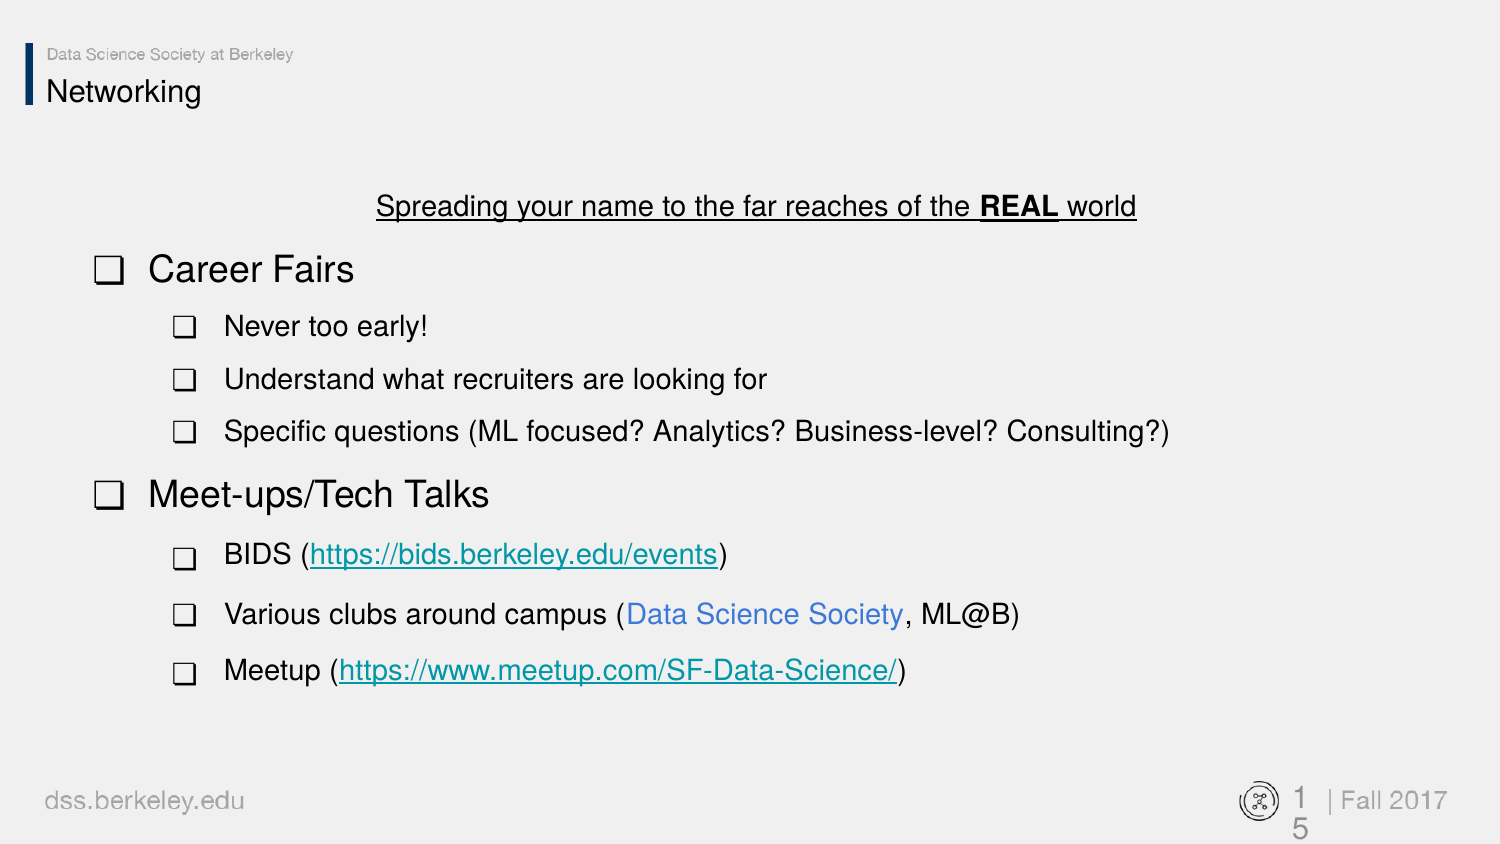

Networking
Spreading your name to the far reaches of the REAL world
Career Fairs
Never too early!
Understand what recruiters are looking for
Specific questions (ML focused? Analytics? Business-level? Consulting?)
Meet-ups/Tech Talks
BIDS (https://bids.berkeley.edu/events)
Various clubs around campus (Data Science Society, ML@B)
Meetup (https://www.meetup.com/SF-Data-Science/)
15